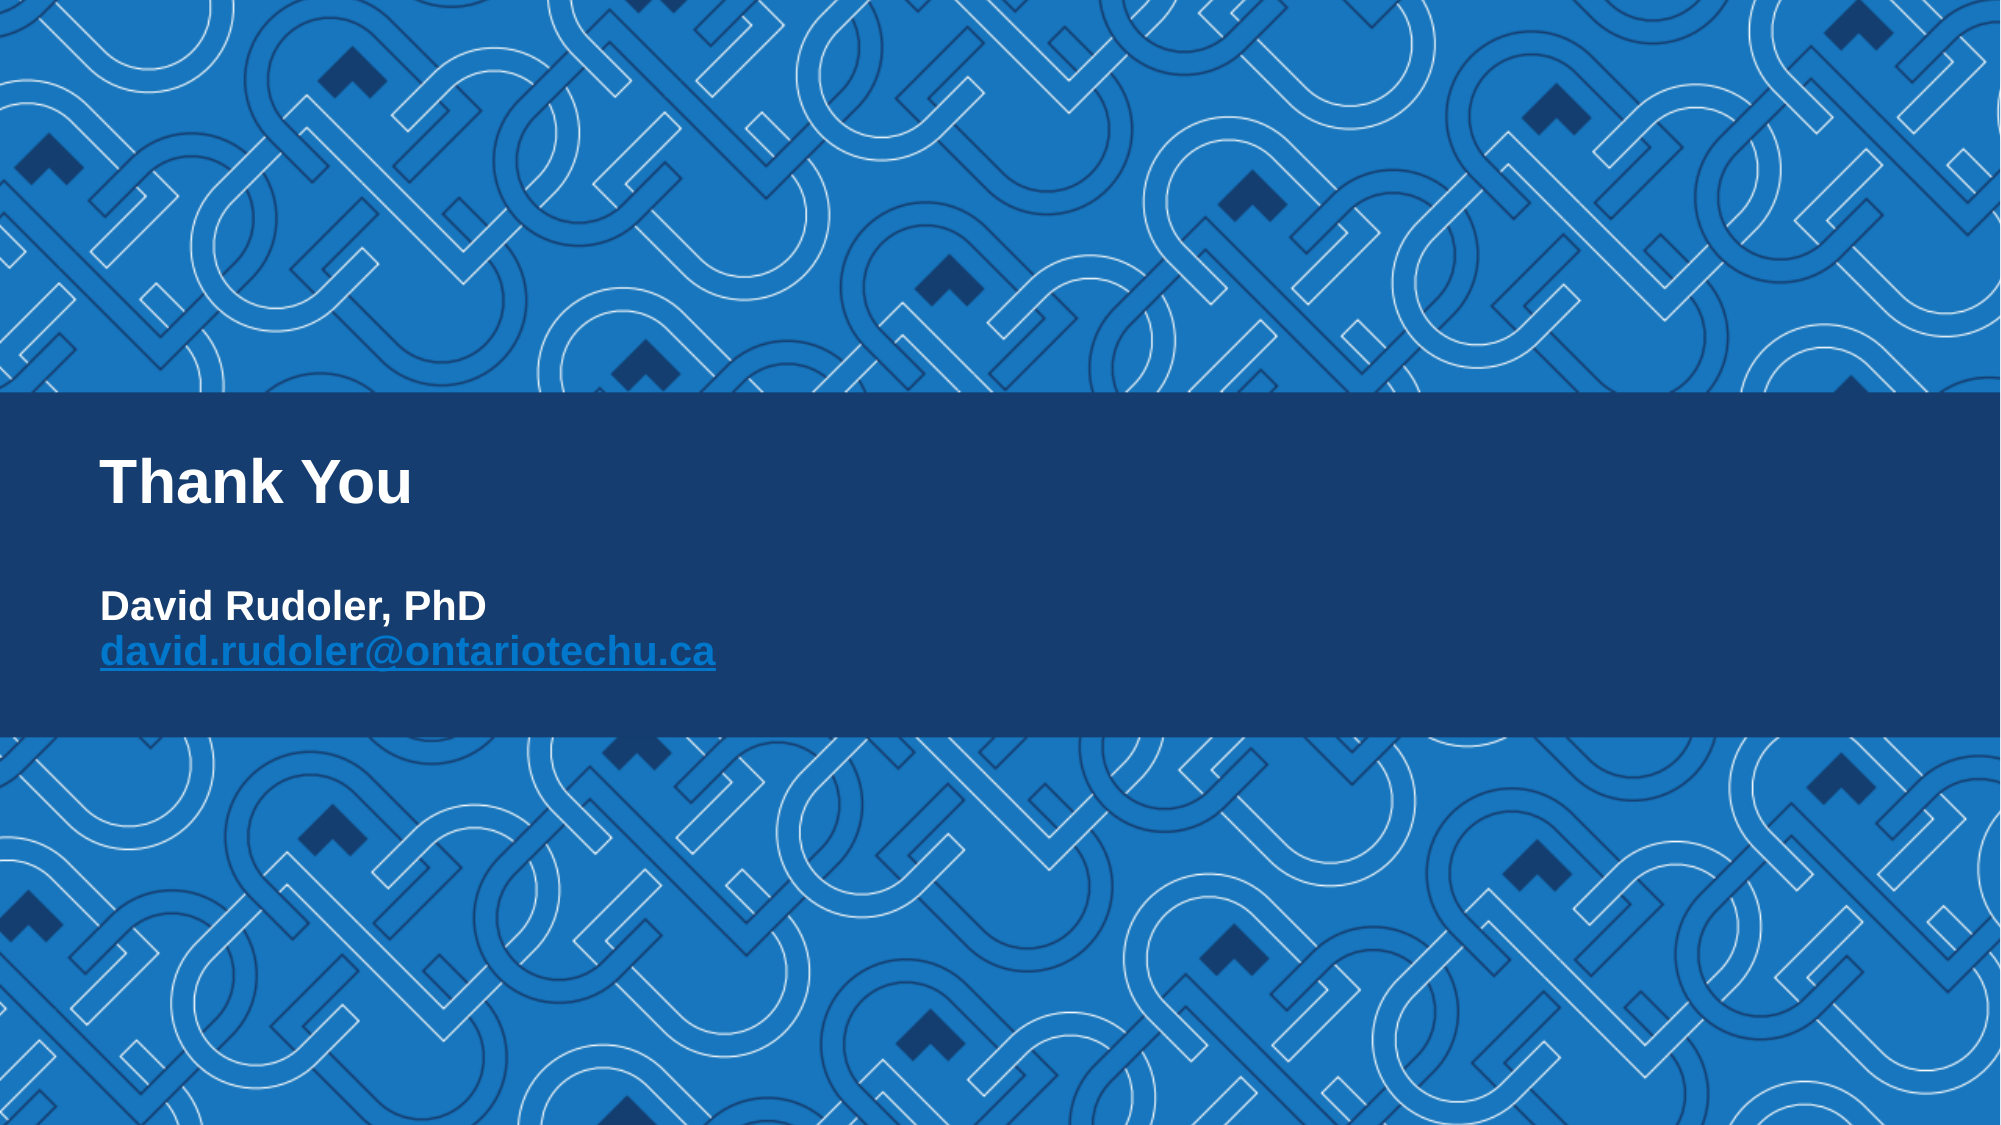

# Thank You David Rudoler, PhD david.rudoler@ontariotechu.ca